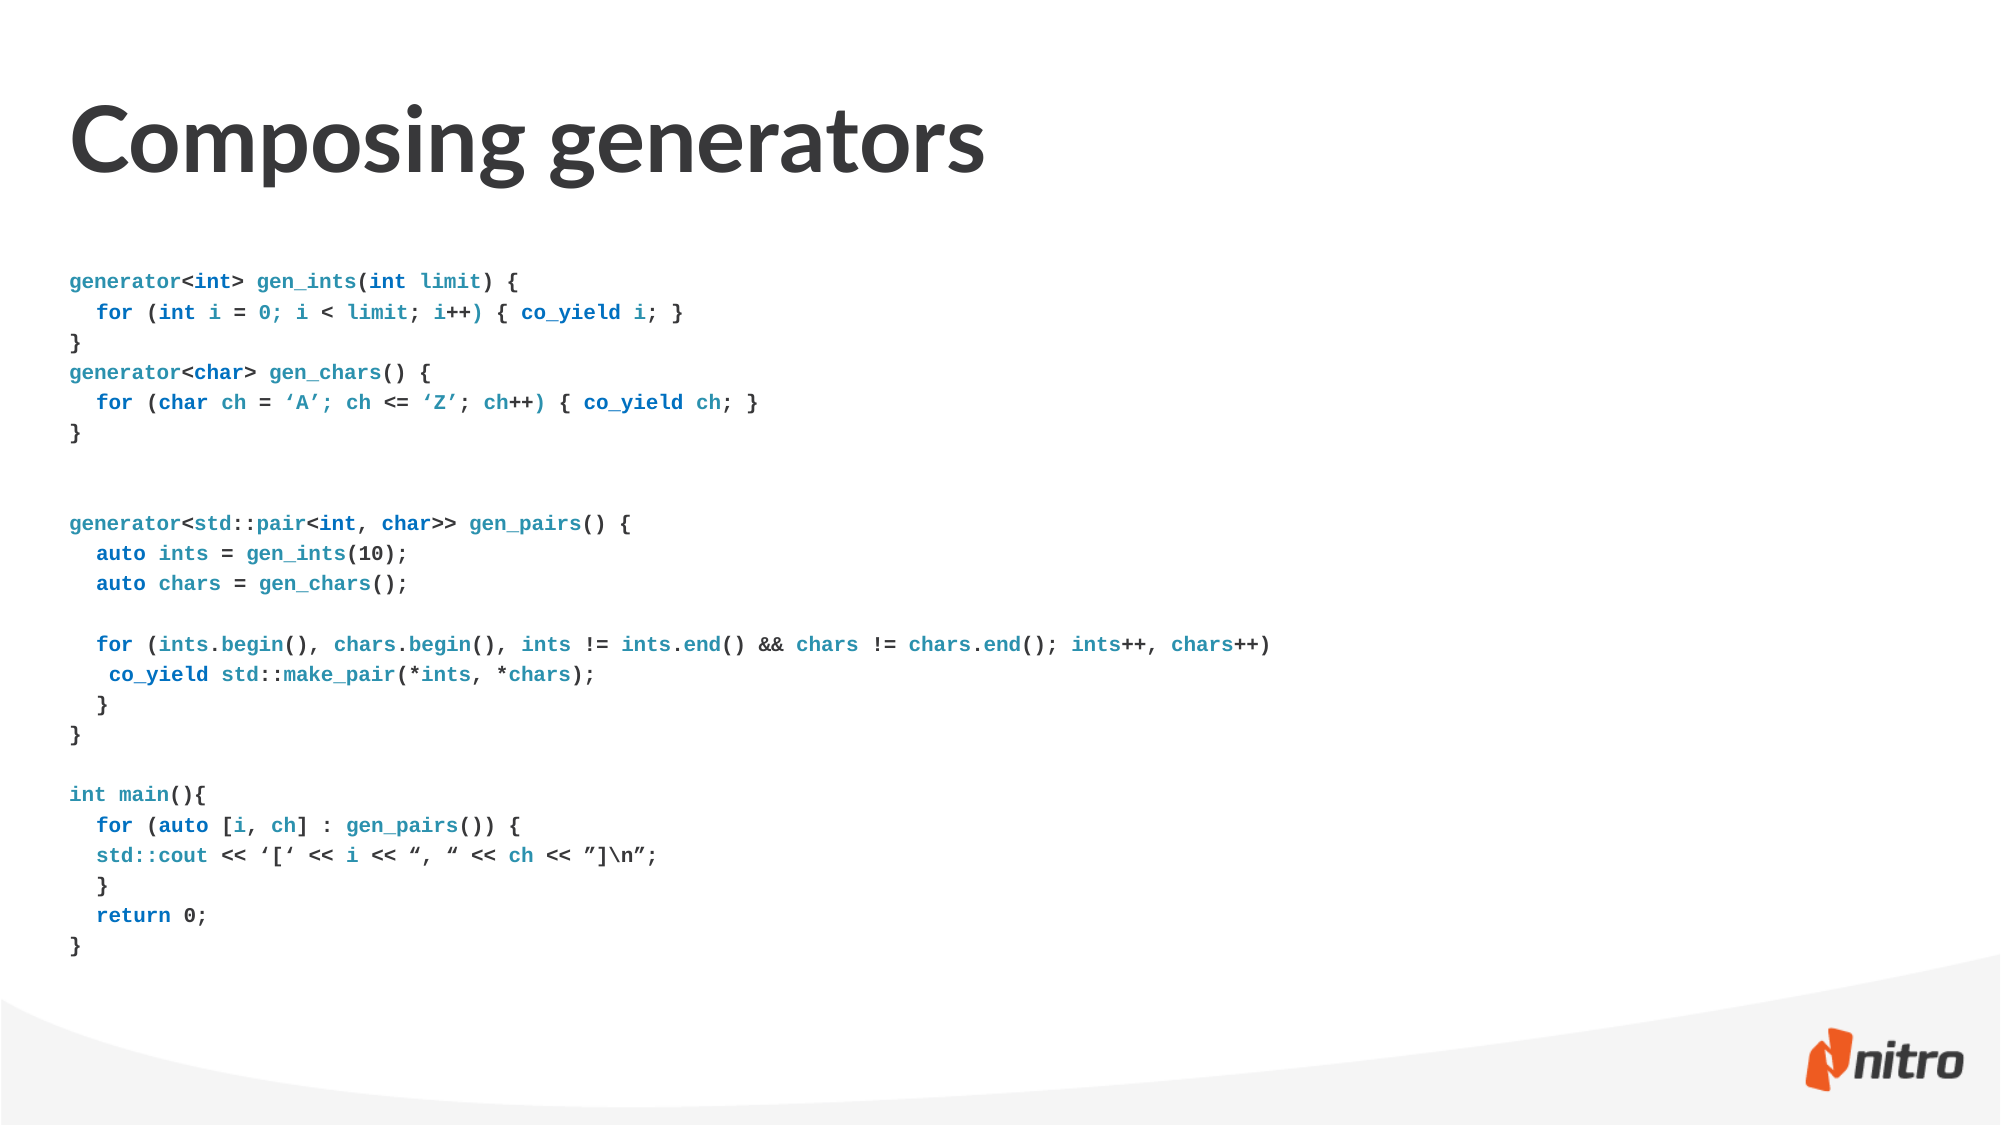

# Composing generators
generator<int> gen_ints(int limit) {
	for (int i = 0; i < limit; i++) { co_yield i; }
}
generator<char> gen_chars() {
	for (char ch = ‘A’; ch <= ‘Z’; ch++) { co_yield ch; }
}

generator<std::pair<int, char>> gen_pairs() {
	auto ints = gen_ints(10);
	auto chars = gen_chars();

	for (ints.begin(), chars.begin(), ints != ints.end() && chars != chars.end(); ints++, chars++)
		 co_yield std::make_pair(*ints, *chars);
	}
}

int main(){
	for (auto [i, ch] : gen_pairs()) {
		std::cout << ‘[‘ << i << “, “ << ch << ”]\n”;
	}
	return 0;
}